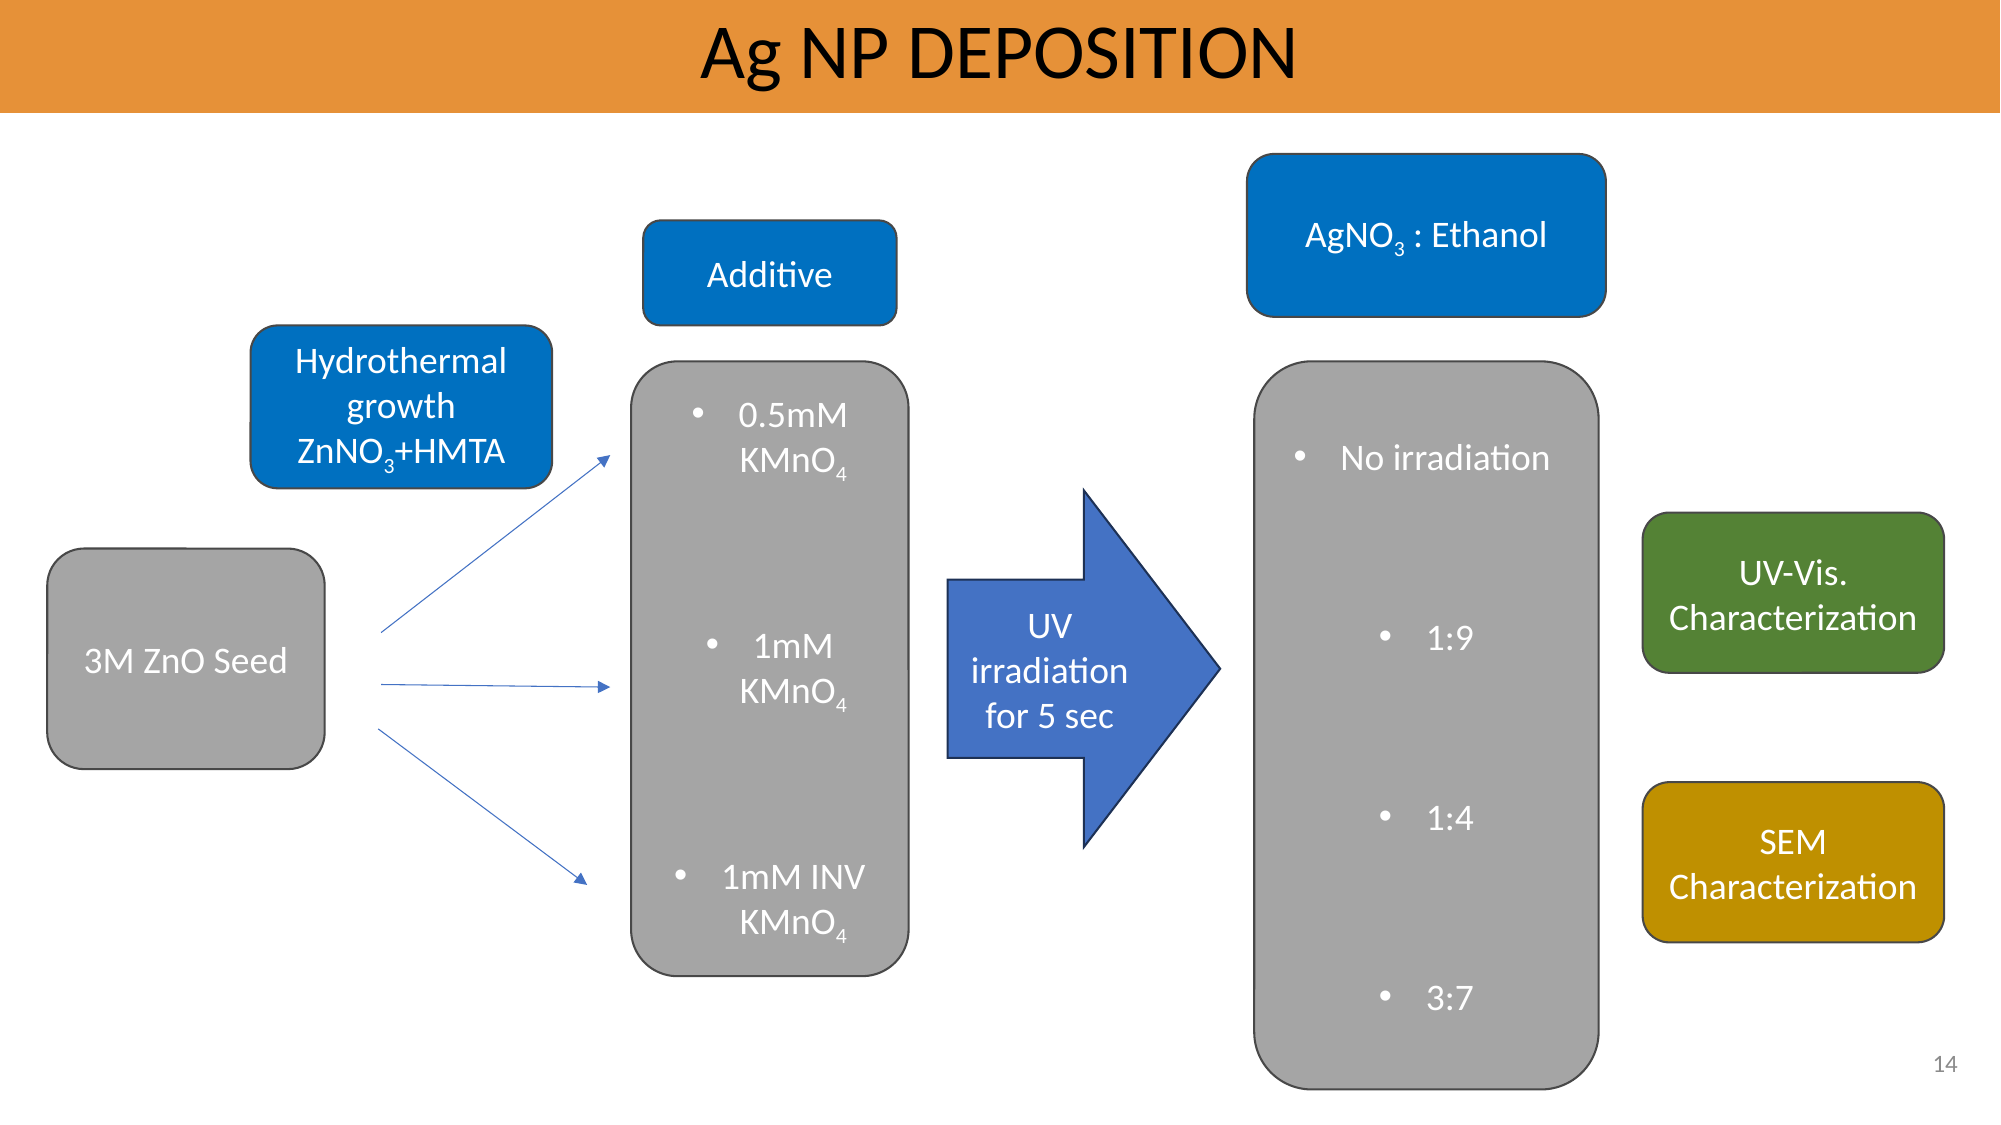

Ag NP DEPOSITION
AgNO3 : Ethanol
Additive
Hydrothermal growth
ZnNO3+HMTA
0.5mM KMnO4

1mM KMnO4

1mM INV KMnO4
No irradiation

1:9

1:4

3:7
UV irradiation for 5 sec
UV-Vis.
Characterization
3M ZnO Seed
SEM
Characterization
14